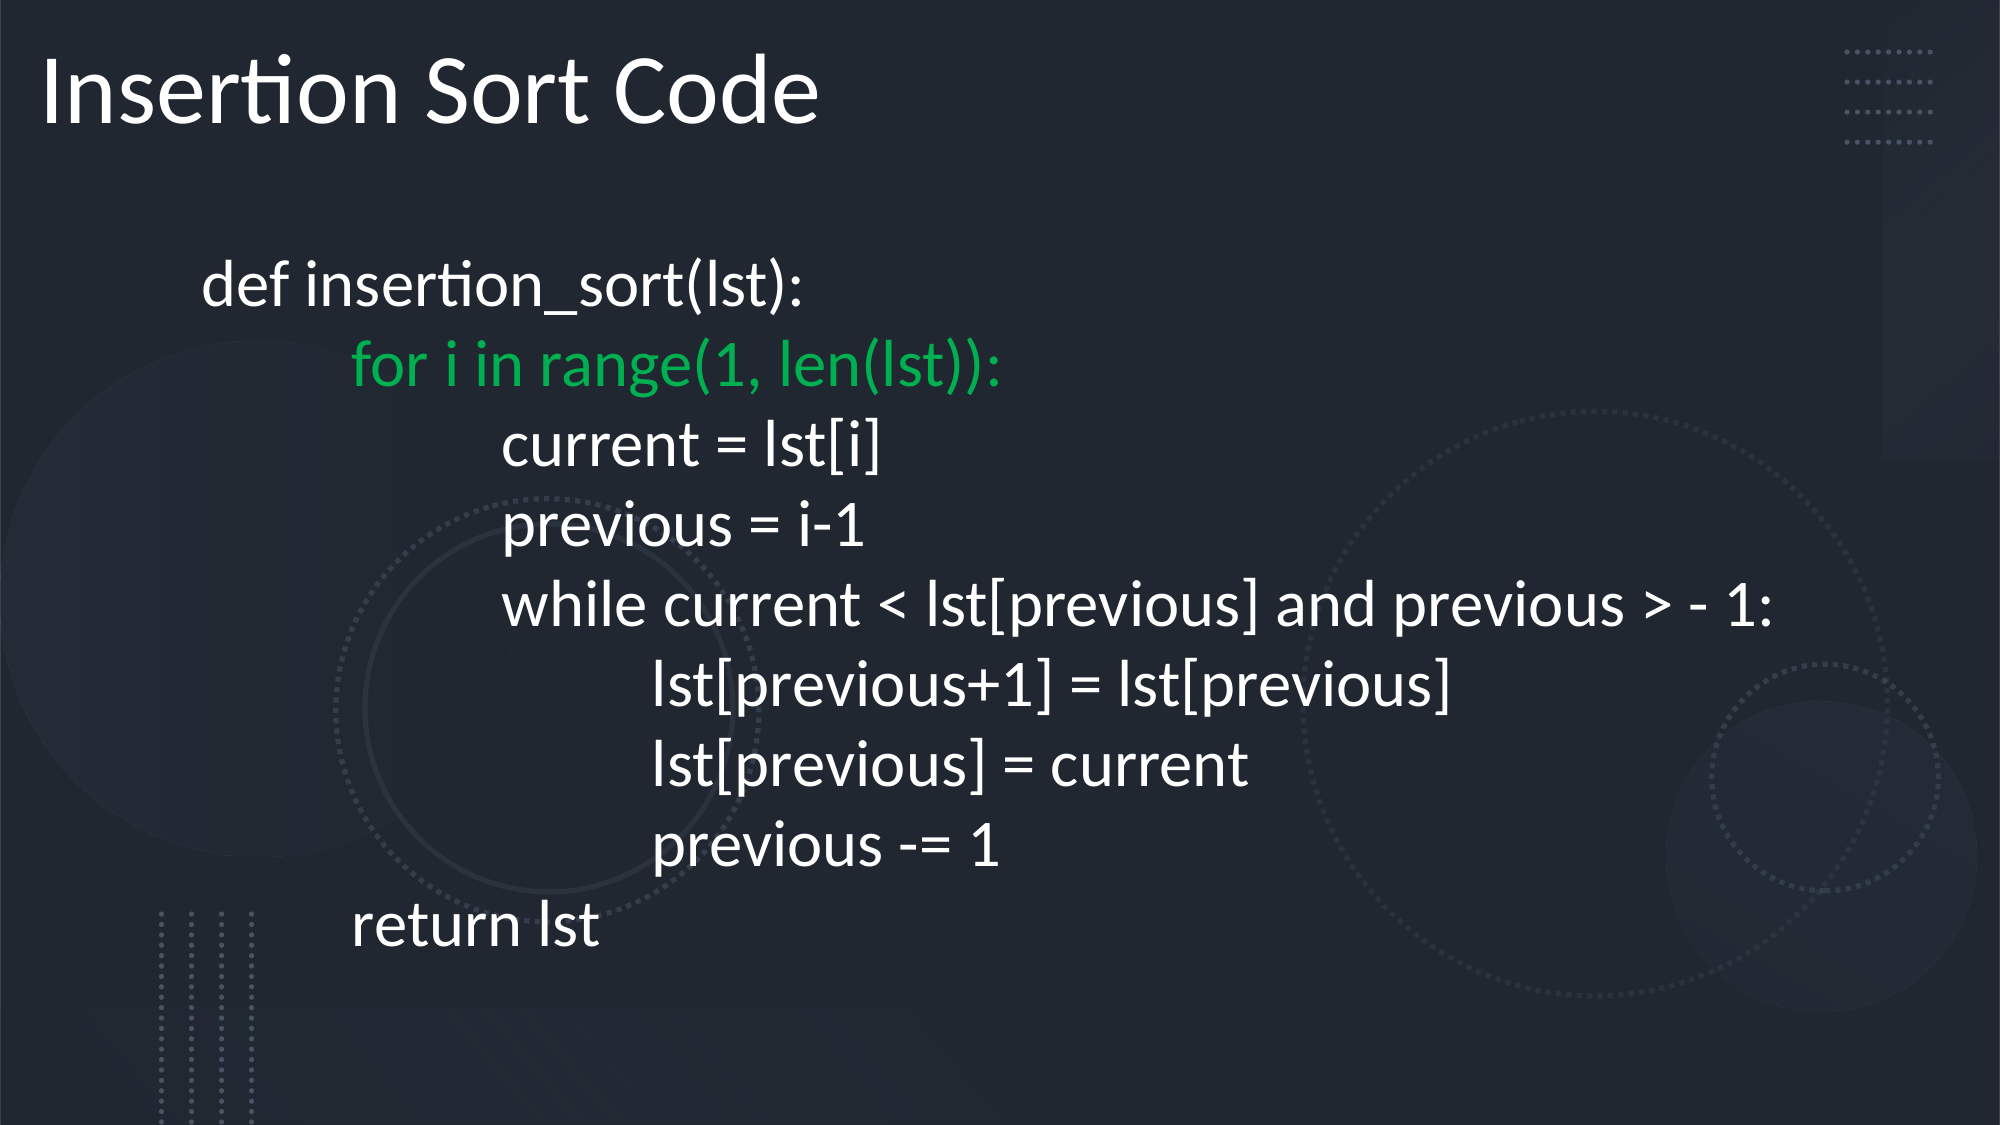

Insertion Sort Code

def insertion_sort(lst):
	for i in range(1, len(lst)):
		current = lst[i]
		previous = i-1
		while current < lst[previous] and previous > - 1:
			lst[previous+1] = lst[previous]
			lst[previous] = current
			previous -= 1
	return lst